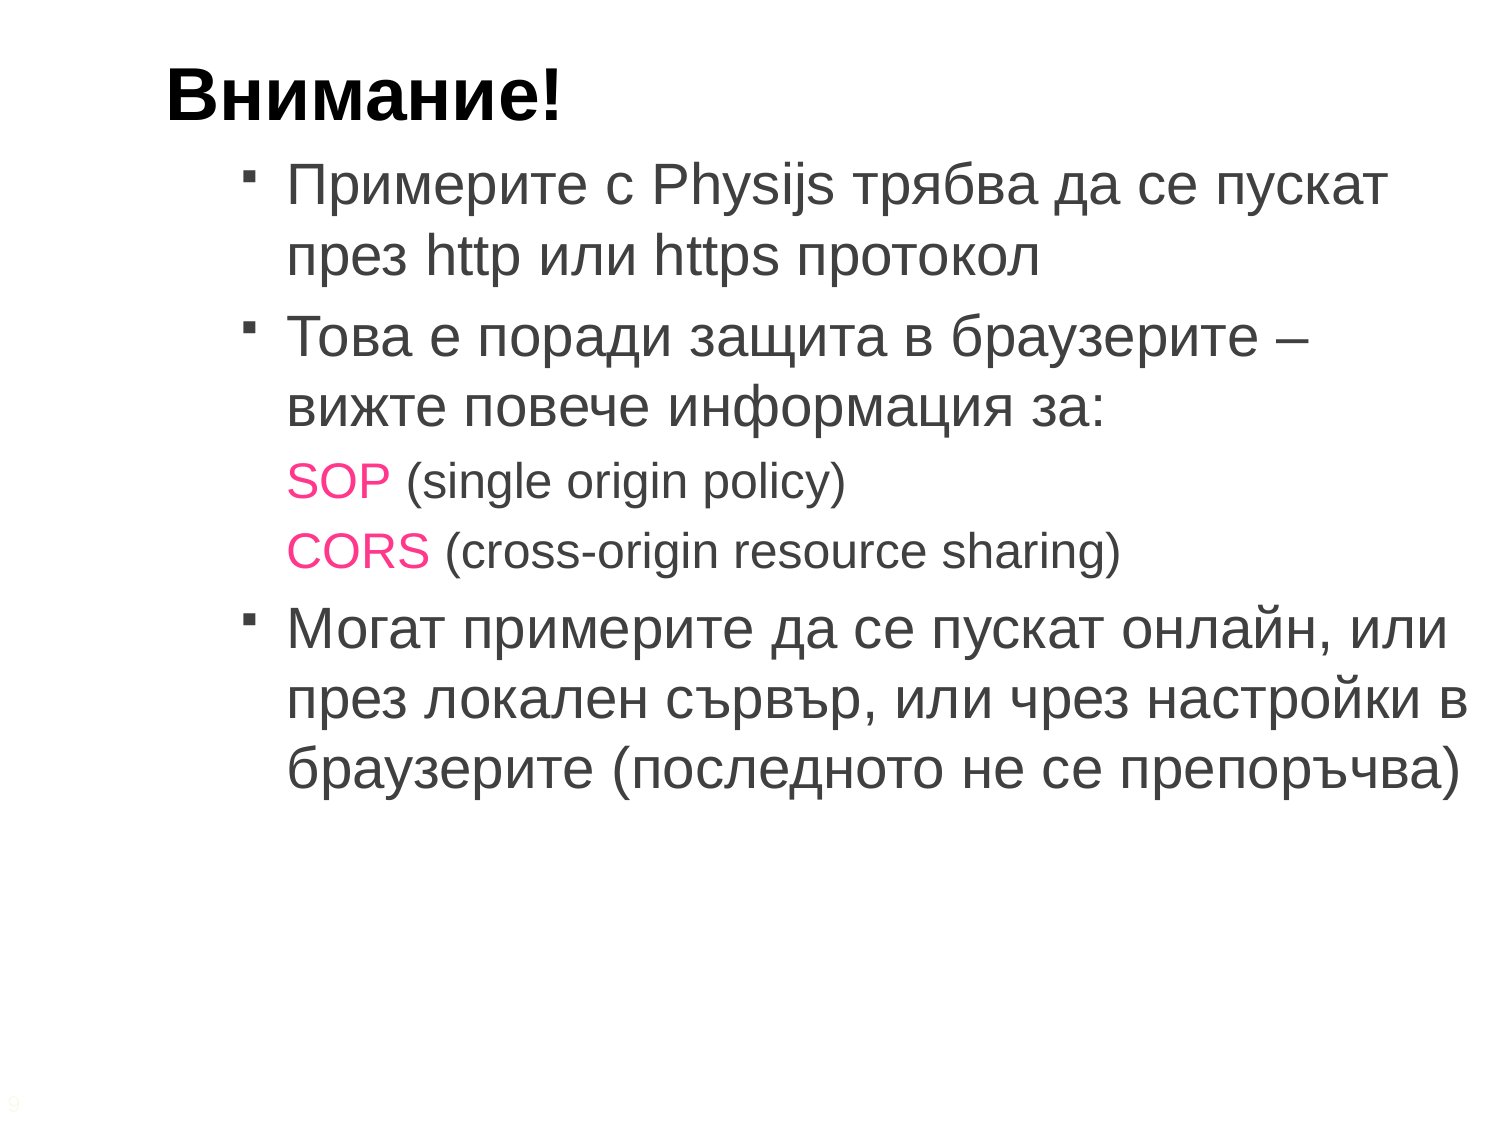

Внимание!
Примерите с Physijs трябва да се пускат през http или https протокол
Това е поради защита в браузерите – вижте повече информация за:
SOP (single origin policy)
CORS (cross-origin resource sharing)
Могат примерите да се пускат онлайн, или през локален сървър, или чрез настройки в браузерите (последното не се препоръчва)